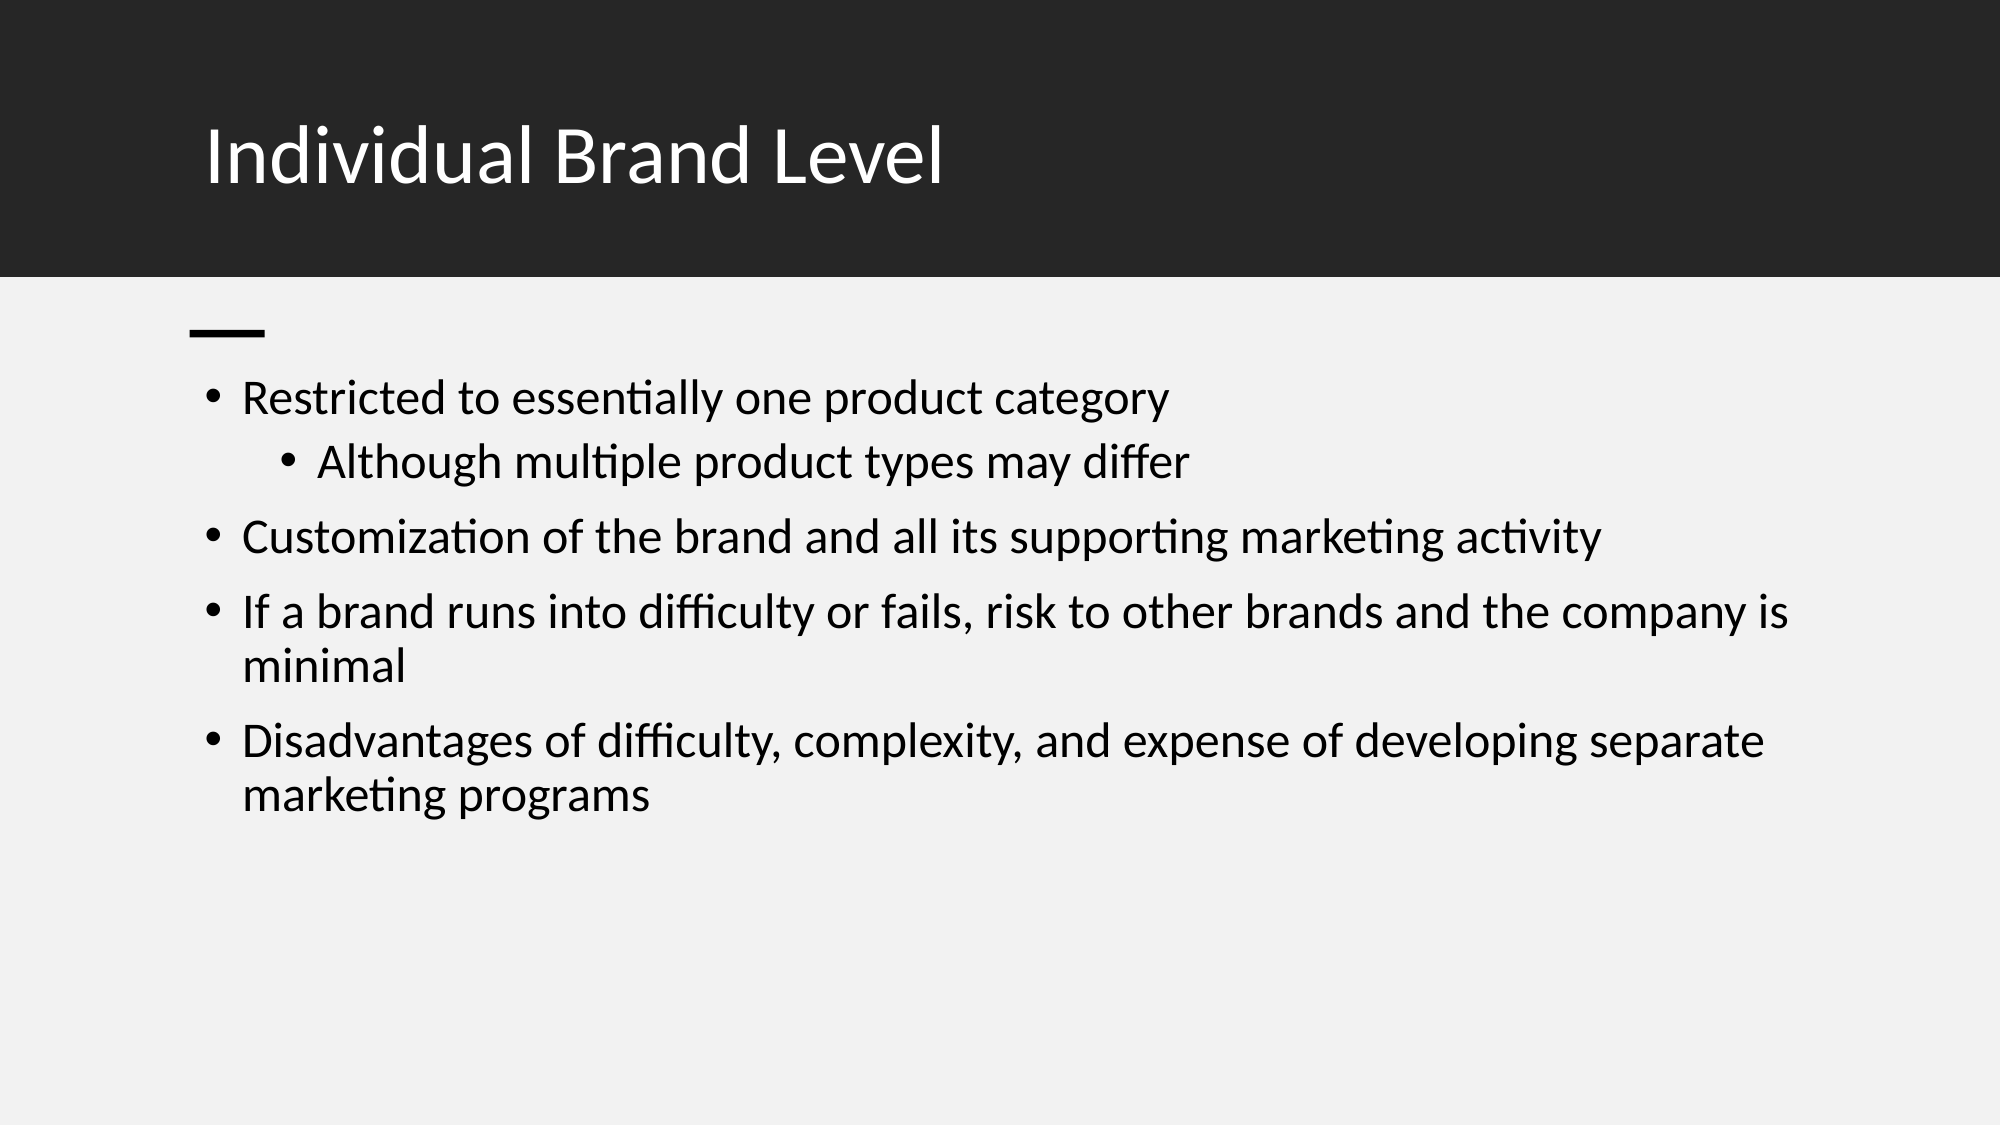

# Individual Brand Level

Restricted to essentially one product category
Although multiple product types may differ
Customization of the brand and all its supporting marketing activity
If a brand runs into difficulty or fails, risk to other brands and the company is minimal
Disadvantages of difficulty, complexity, and expense of developing separate marketing programs